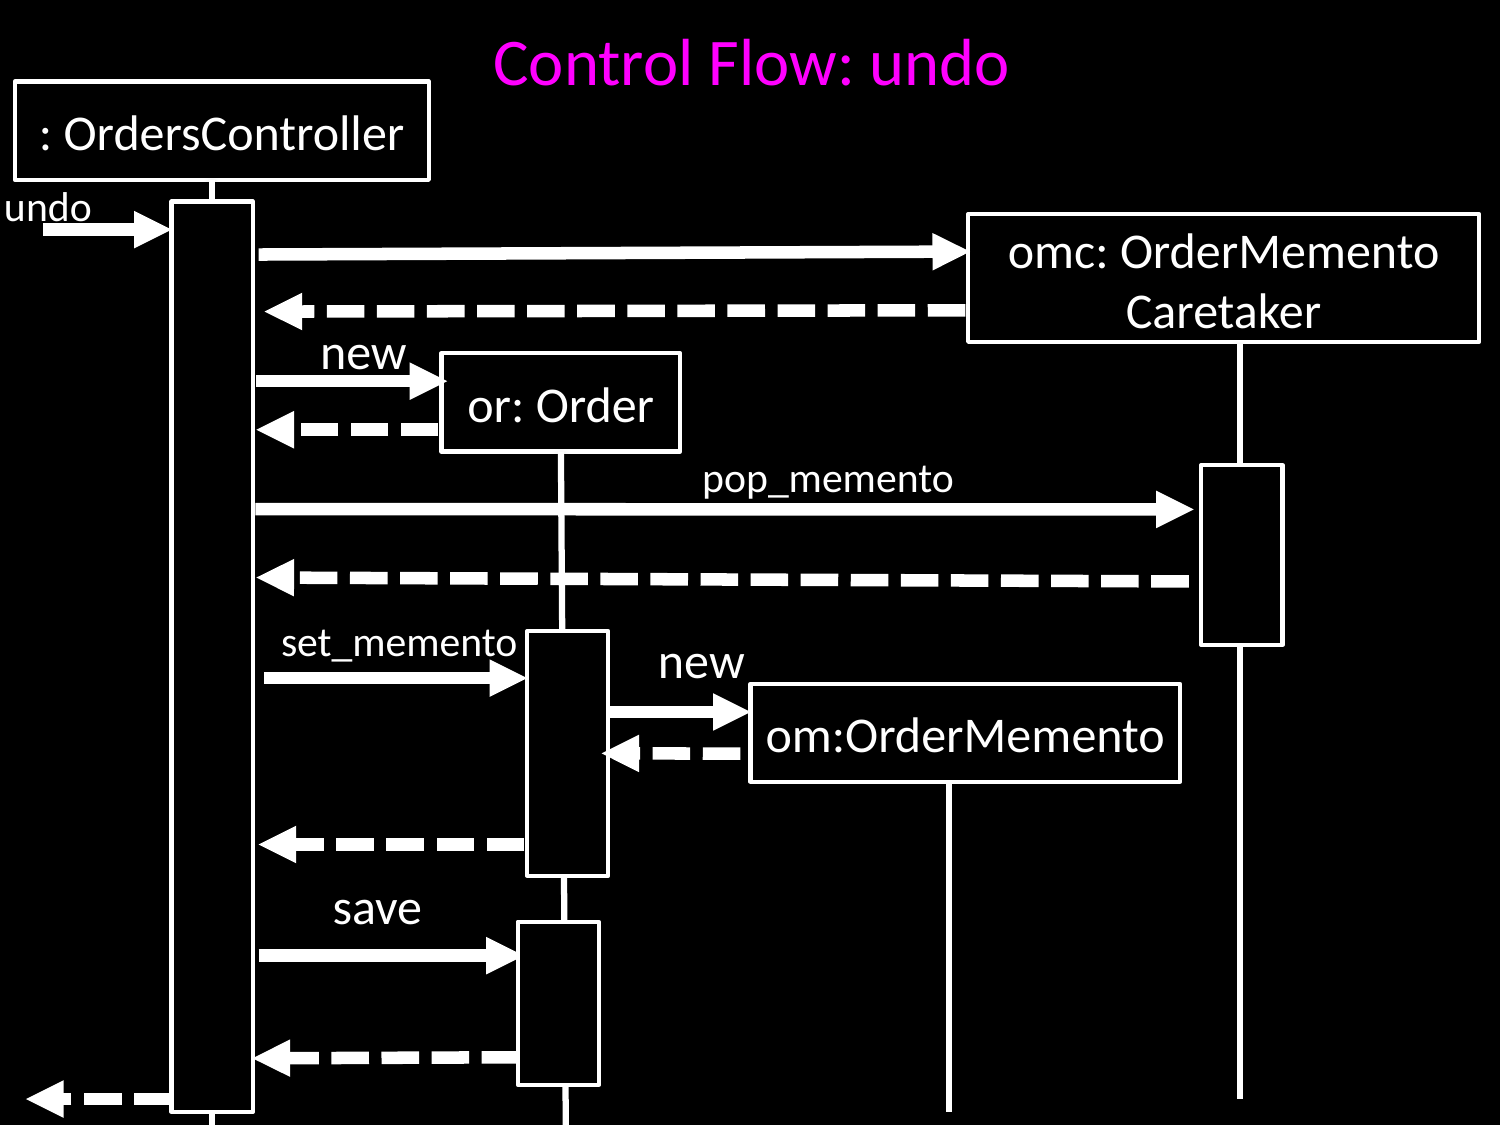

# Control Flow: undo
: OrdersController
undo

omc: OrderMemento
Caretaker
new
or: Order
pop_memento

set_memento
new

om:OrderMemento
save